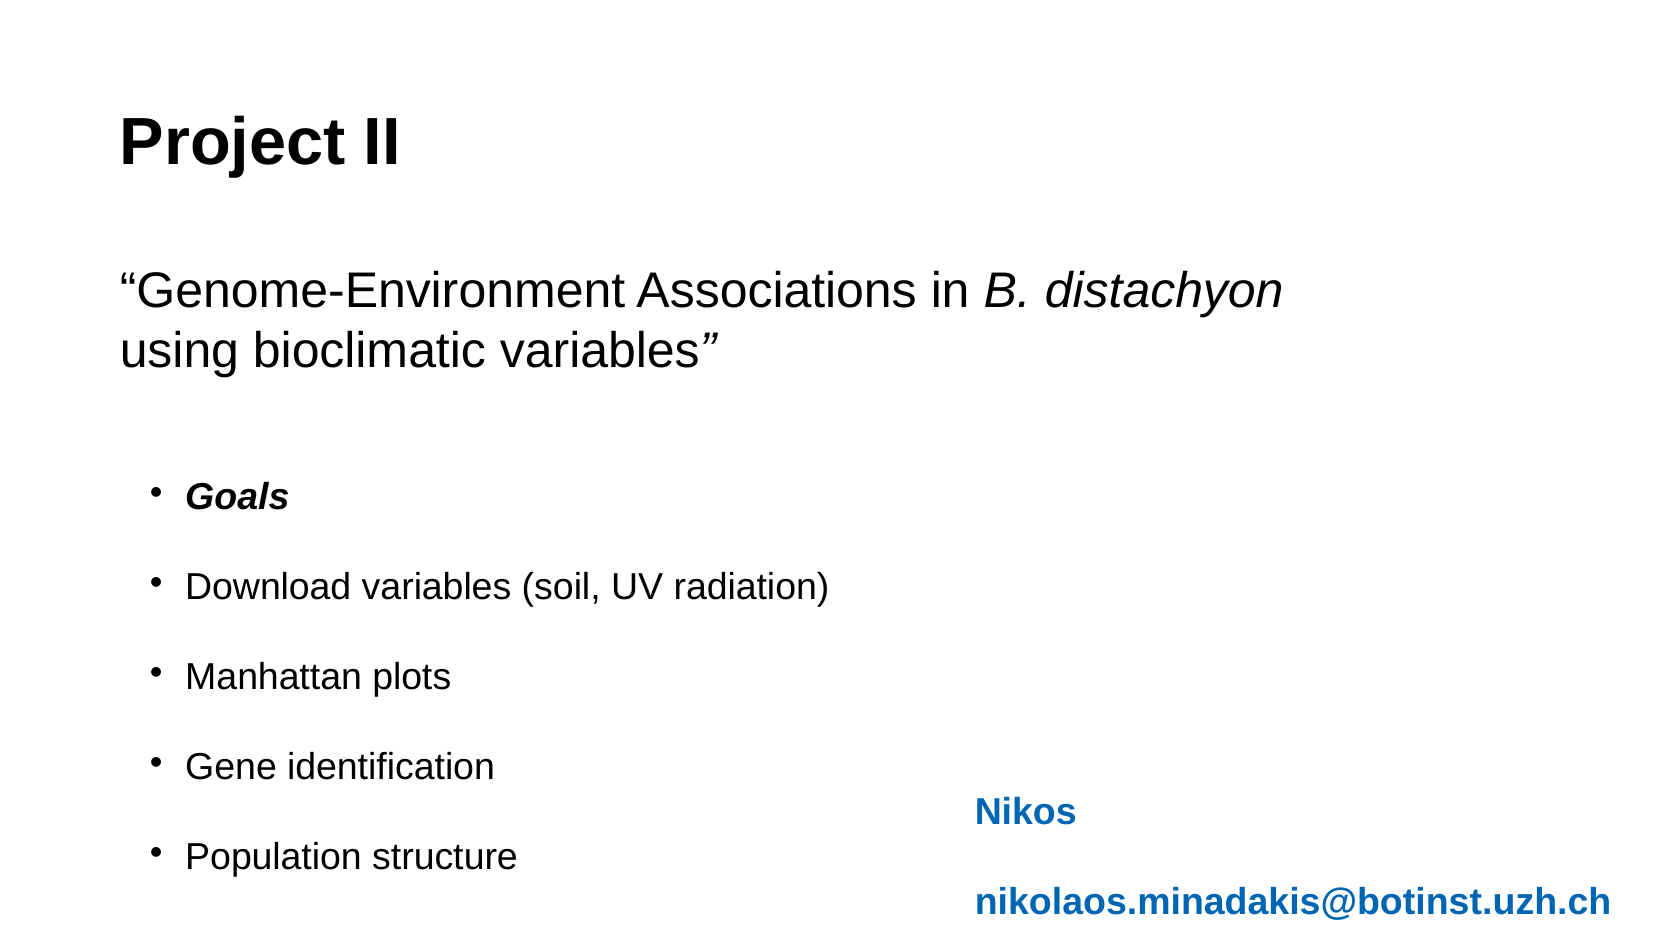

Project II

“Genome-Environment Associations in B. distachyon using bioclimatic variables”
Goals

Download variables (soil, UV radiation)

Manhattan plots

Gene identification

Population structure

Nikos

nikolaos.minadakis@botinst.uzh.ch